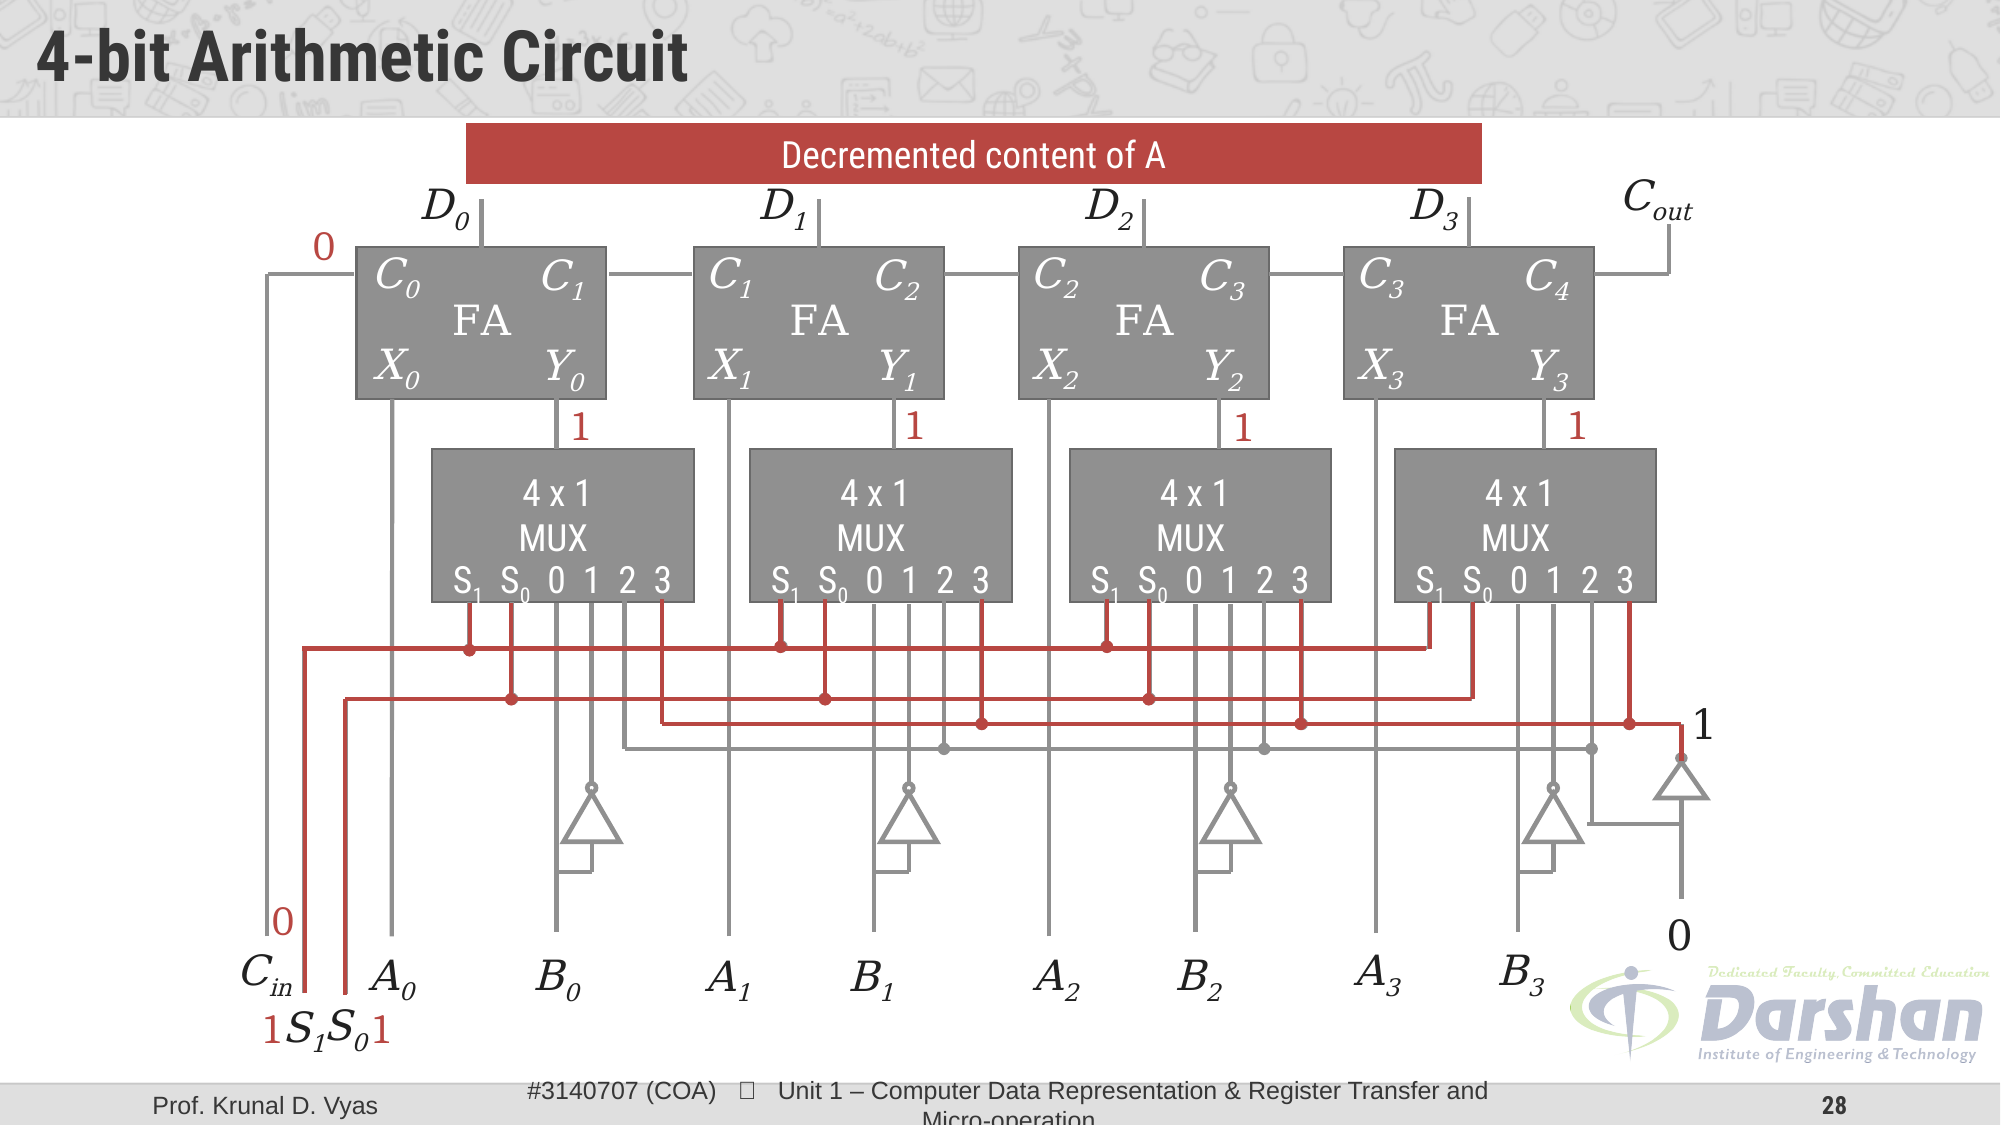

# 4-bit Arithmetic Circuit
Decremented content of A
Cout
D0
D1
D2
D3
0
C0
C1

FA
X0
Y0
C1
C2

FA
X1
Y1
C2
C3

FA
X2
Y2
C3
C4

FA
X3
Y3
1
1
1
1

S1  S0  0  1  2  3
4 x 1
MUX

S1  S0  0  1  2  3
4 x 1
MUX

S1  S0  0  1  2  3
4 x 1
MUX

S1  S0  0  1  2  3
4 x 1
MUX
1

0
0
Cin
A3
B3
A0
B0
A2
B2
A1
B1
S0
S1
1
1